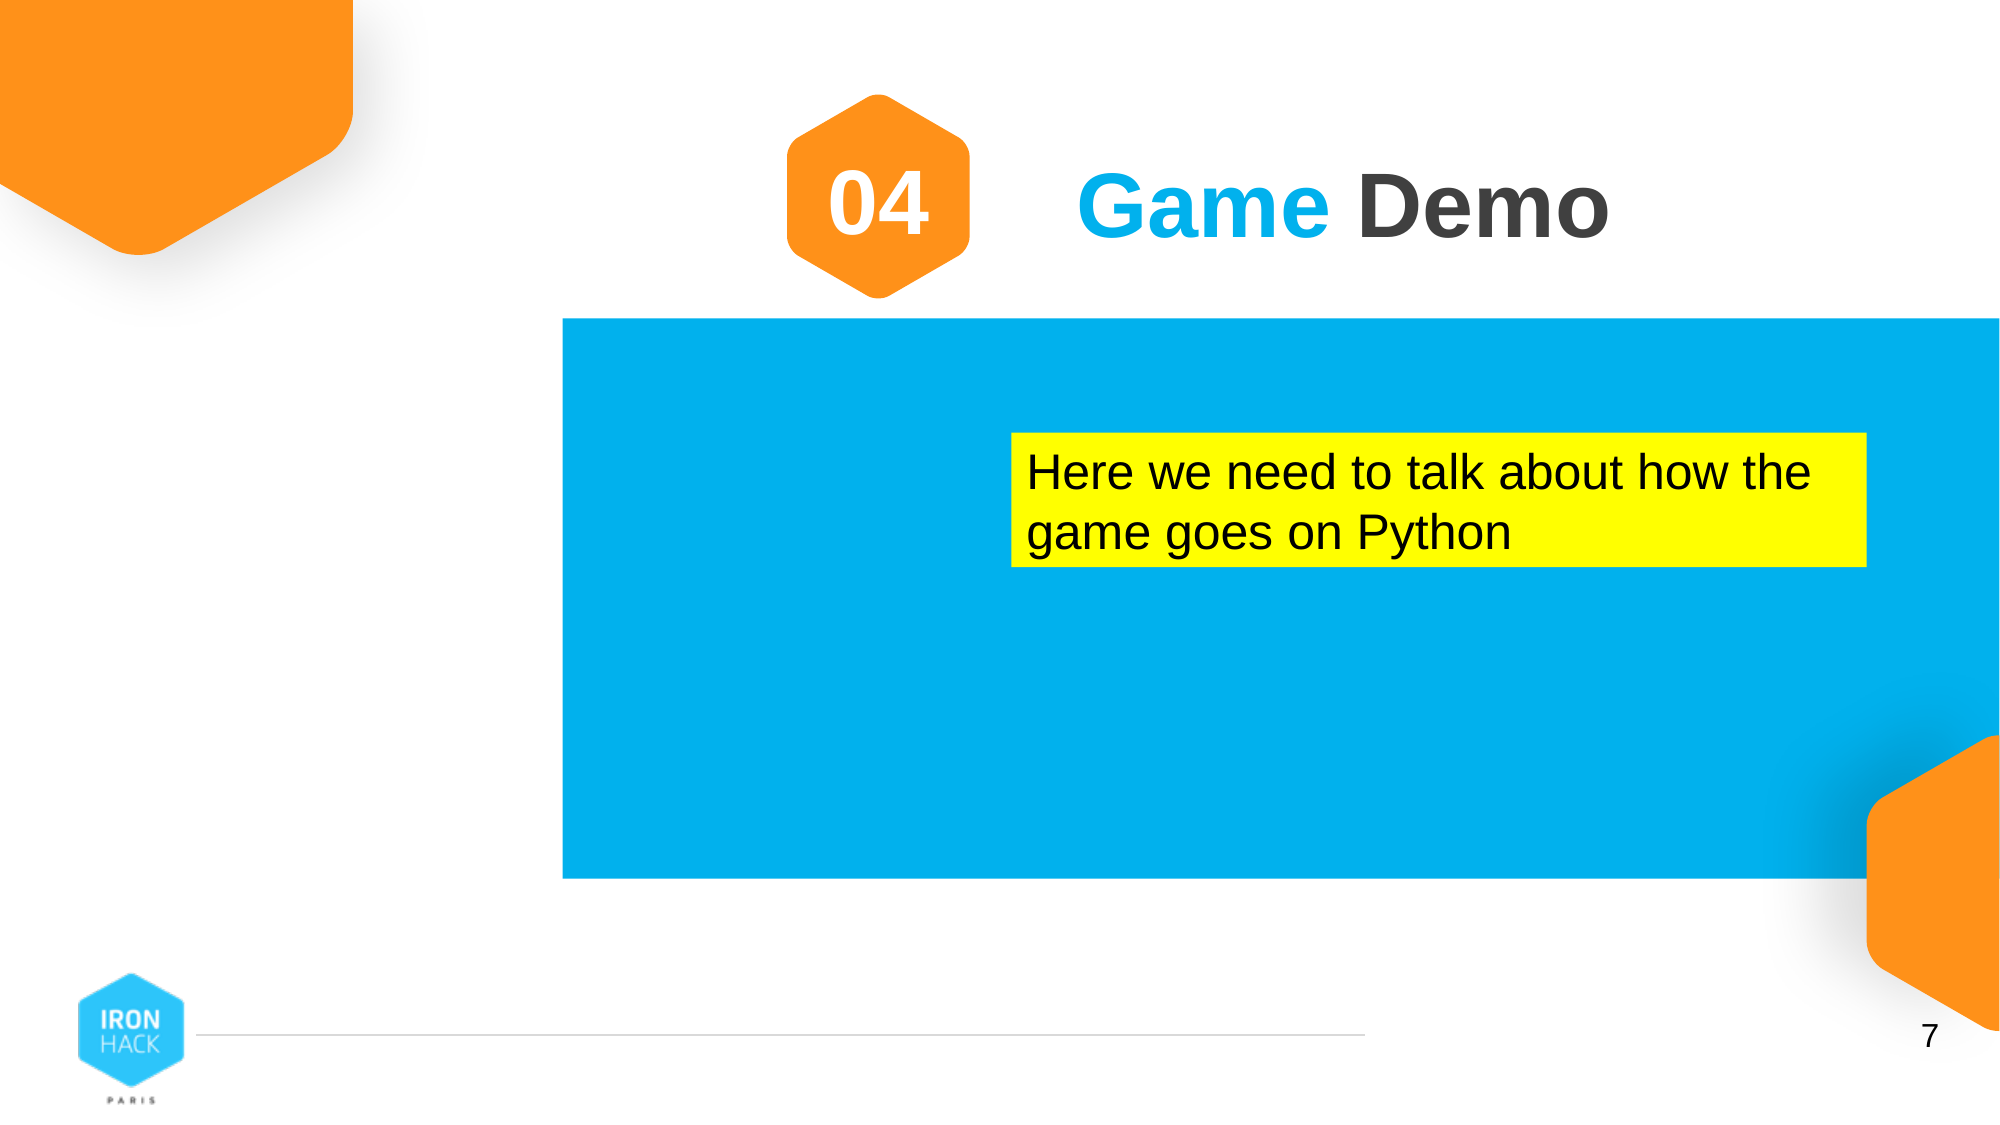

Game Demo
04

Here we need to talk about how the game goes on Python

7